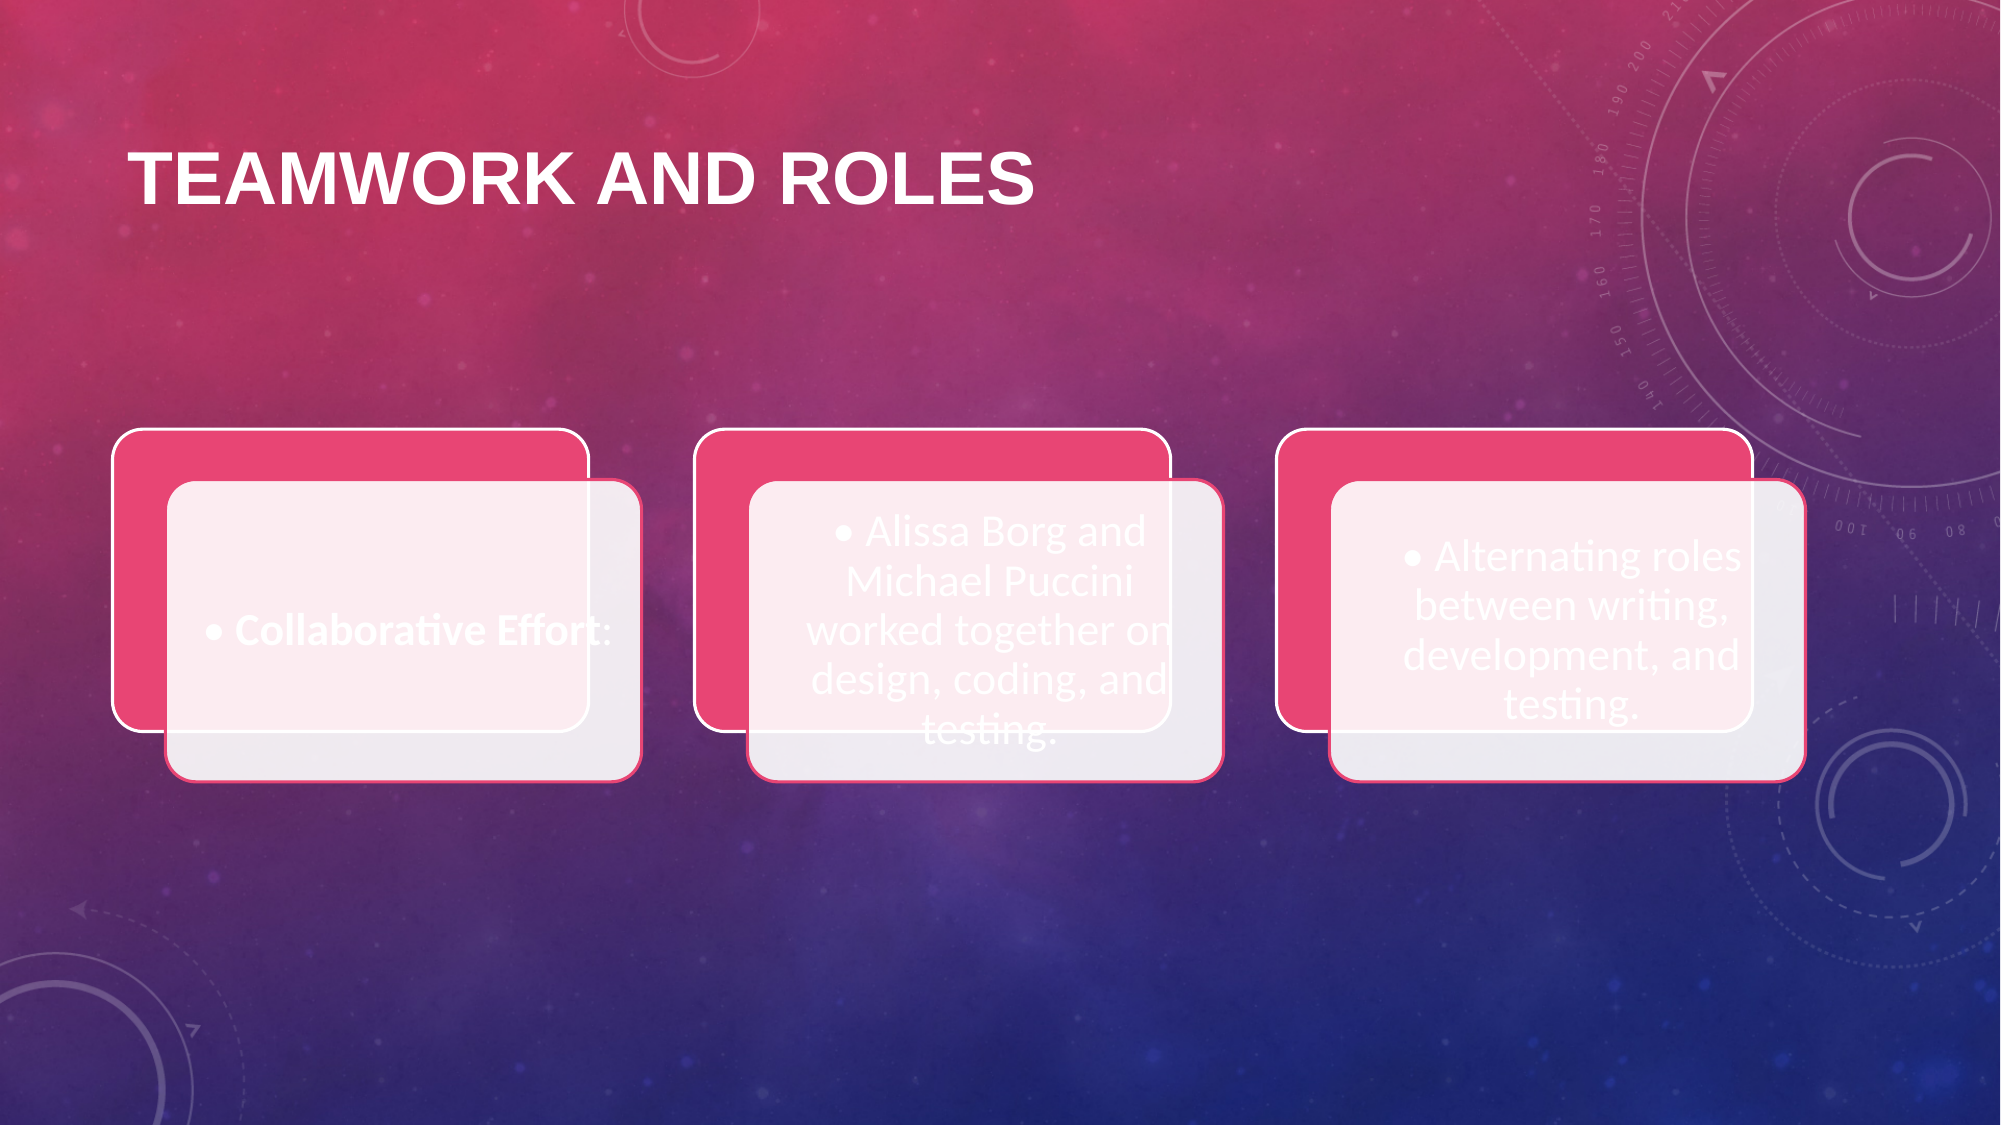

# Teamwork and Roles
• Collaborative Effort:
• Alissa Borg and Michael Puccini worked together on design, coding, and testing.
• Alternating roles between writing, development, and testing.